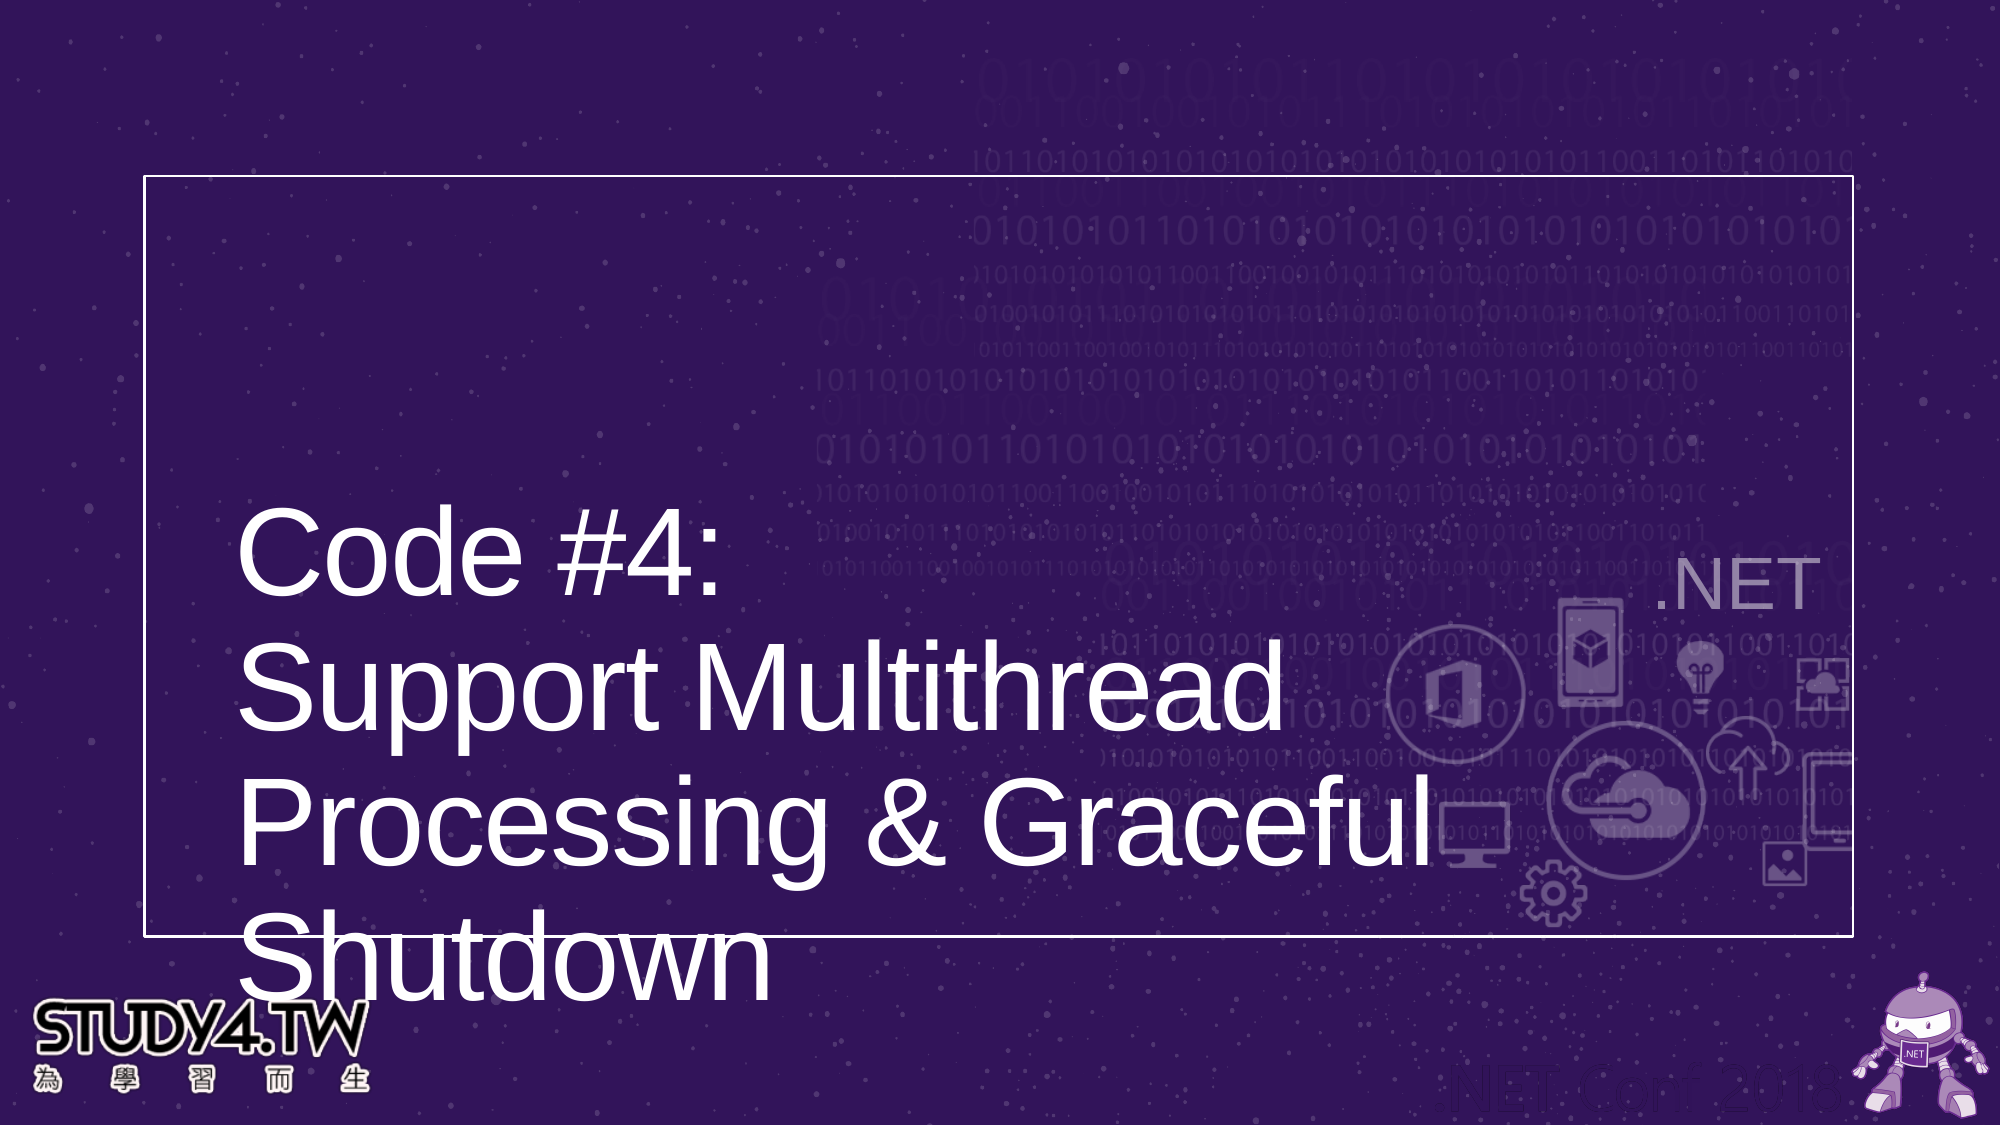

# Code #4: Support Multithread Processing & Graceful Shutdown